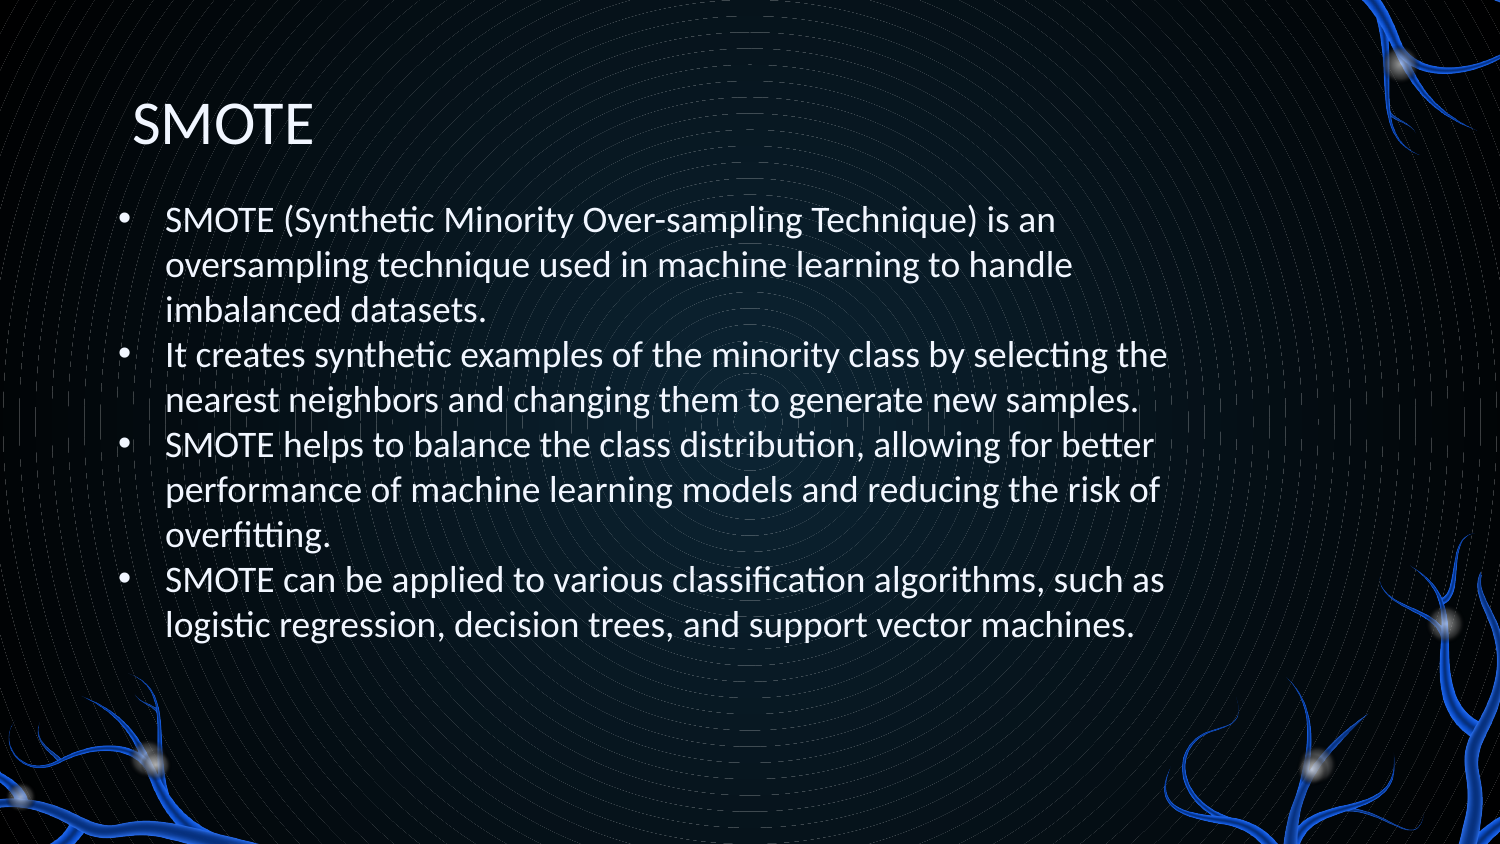

# SMOTE
SMOTE (Synthetic Minority Over-sampling Technique) is an oversampling technique used in machine learning to handle imbalanced datasets.
It creates synthetic examples of the minority class by selecting the nearest neighbors and changing them to generate new samples.
SMOTE helps to balance the class distribution, allowing for better performance of machine learning models and reducing the risk of overfitting.
SMOTE can be applied to various classification algorithms, such as logistic regression, decision trees, and support vector machines.